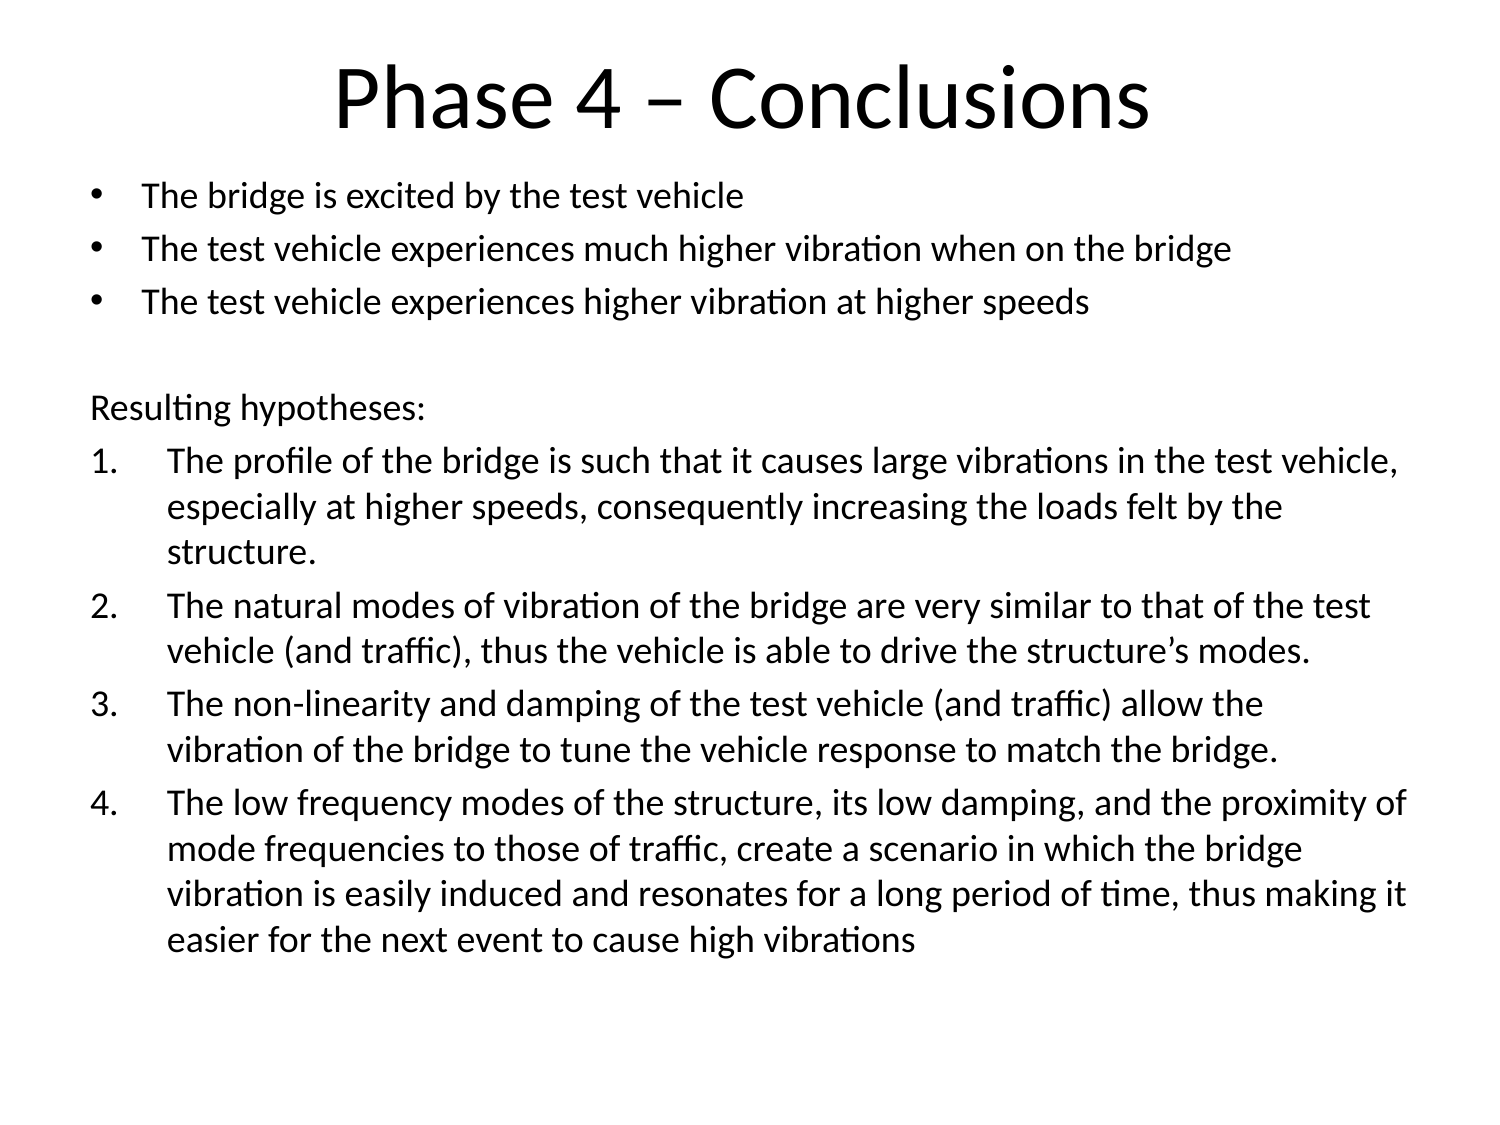

# Phase 4 – Conclusions
The bridge is excited by the test vehicle
The test vehicle experiences much higher vibration when on the bridge
The test vehicle experiences higher vibration at higher speeds

Resulting hypotheses:
The profile of the bridge is such that it causes large vibrations in the test vehicle, especially at higher speeds, consequently increasing the loads felt by the structure.
The natural modes of vibration of the bridge are very similar to that of the test vehicle (and traffic), thus the vehicle is able to drive the structure’s modes.
The non-linearity and damping of the test vehicle (and traffic) allow the vibration of the bridge to tune the vehicle response to match the bridge.
The low frequency modes of the structure, its low damping, and the proximity of mode frequencies to those of traffic, create a scenario in which the bridge vibration is easily induced and resonates for a long period of time, thus making it easier for the next event to cause high vibrations